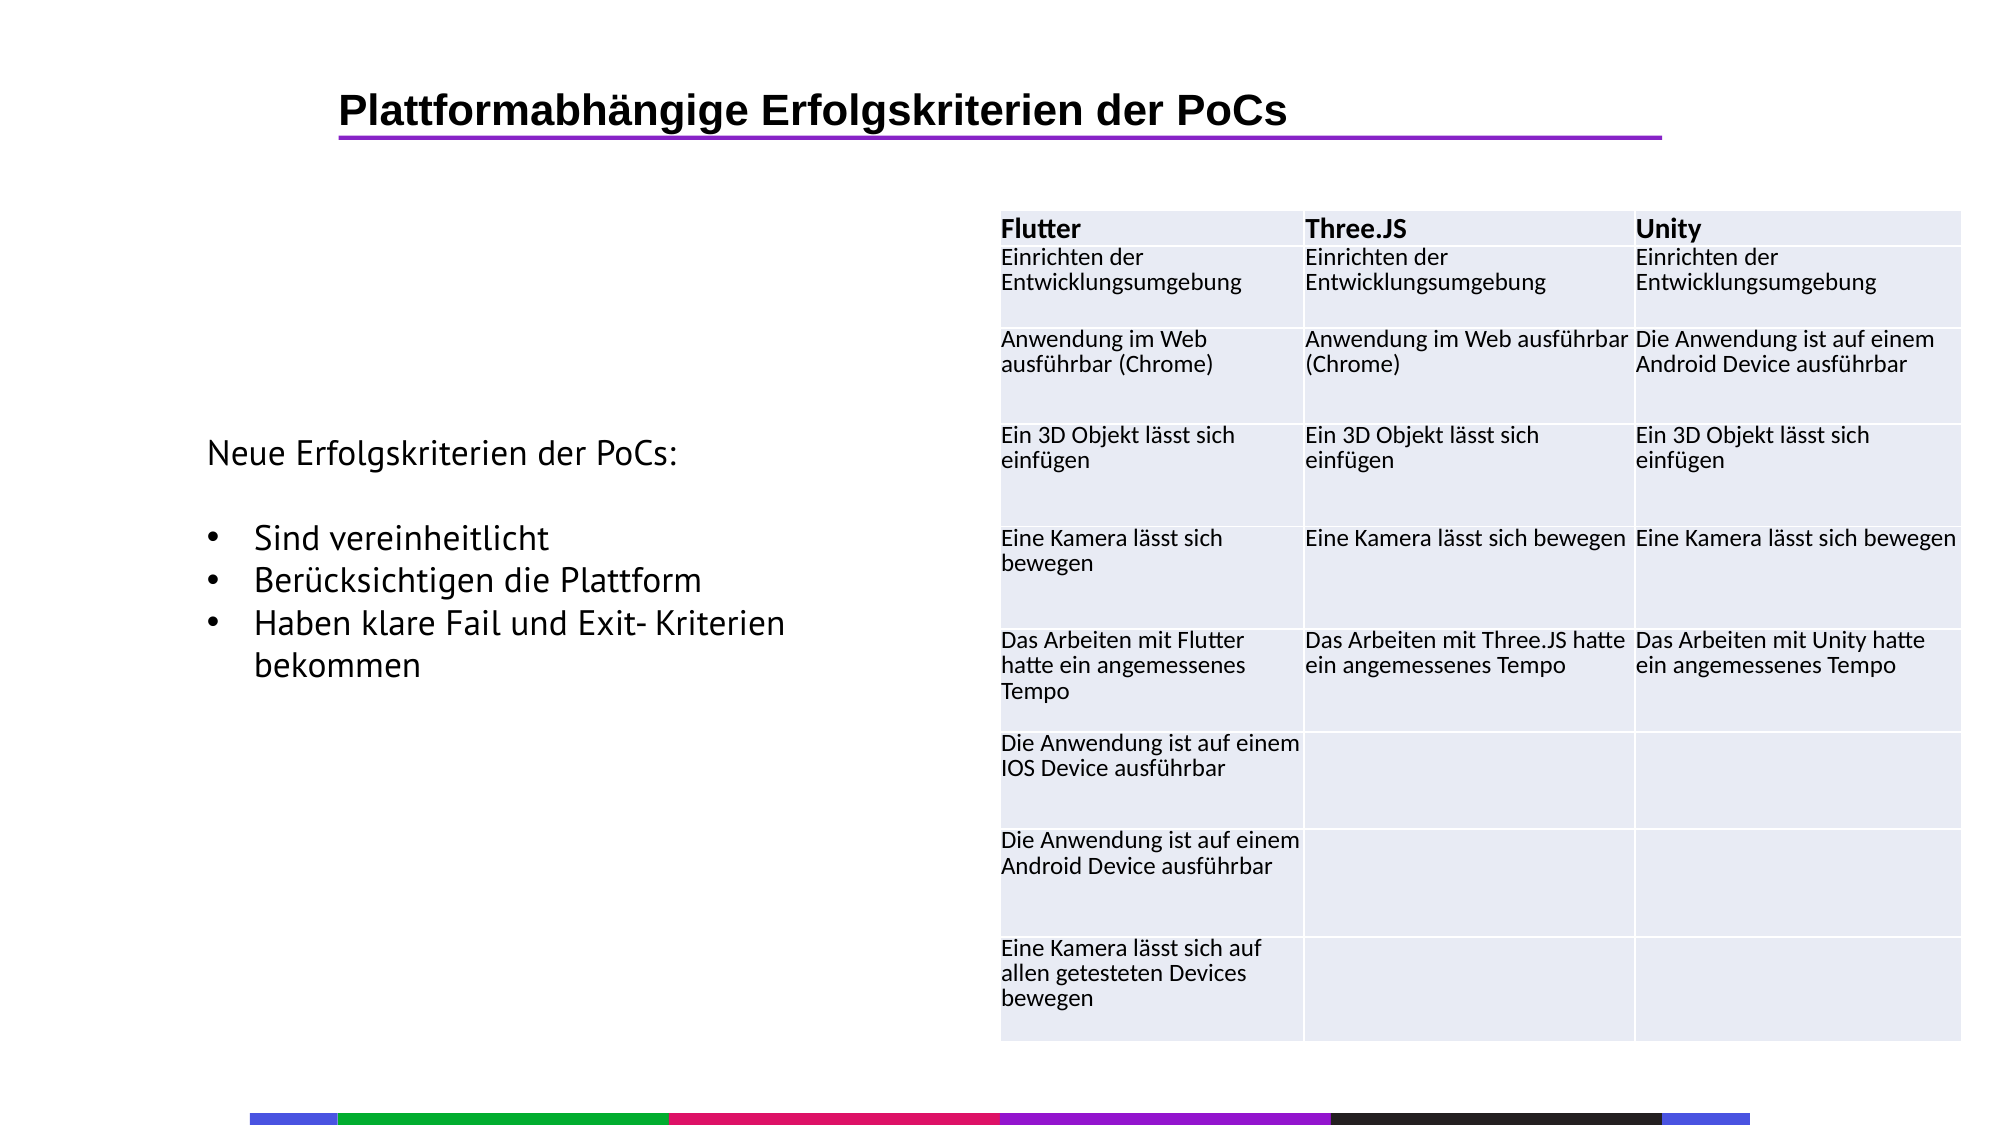

67
Plattformabhängige Erfolgskriterien der PoCs
53

21
53
| Flutter | Three.JS | Unity |
| --- | --- | --- |
| Einrichten der Entwicklungsumgebung | Einrichten der Entwicklungsumgebung | Einrichten der Entwicklungsumgebung |
| Anwendung im Web ausführbar (Chrome) | Anwendung im Web ausführbar (Chrome) | Die Anwendung ist auf einem Android Device ausführbar |
| Ein 3D Objekt lässt sich einfügen | Ein 3D Objekt lässt sich einfügen | Ein 3D Objekt lässt sich einfügen |
| Eine Kamera lässt sich bewegen | Eine Kamera lässt sich bewegen | Eine Kamera lässt sich bewegen |
| Das Arbeiten mit Flutter hatte ein angemessenes Tempo | Das Arbeiten mit Three.JS hatte ein angemessenes Tempo | Das Arbeiten mit Unity hatte ein angemessenes Tempo |
| Die Anwendung ist auf einem IOS Device ausführbar |  |  |
| Die Anwendung ist auf einem Android Device ausführbar |  |  |
| Eine Kamera lässt sich auf allen getesteten Devices bewegen |  |  |
21
53
21
53
Neue Erfolgskriterien der PoCs:

Sind vereinheitlicht
Berücksichtigen die Plattform
Haben klare Fail und Exit- Kriterien bekommen

21
53
21
53
21
53
21
53
21
53

133
21
133
21
133
21
133
21
133
21
133